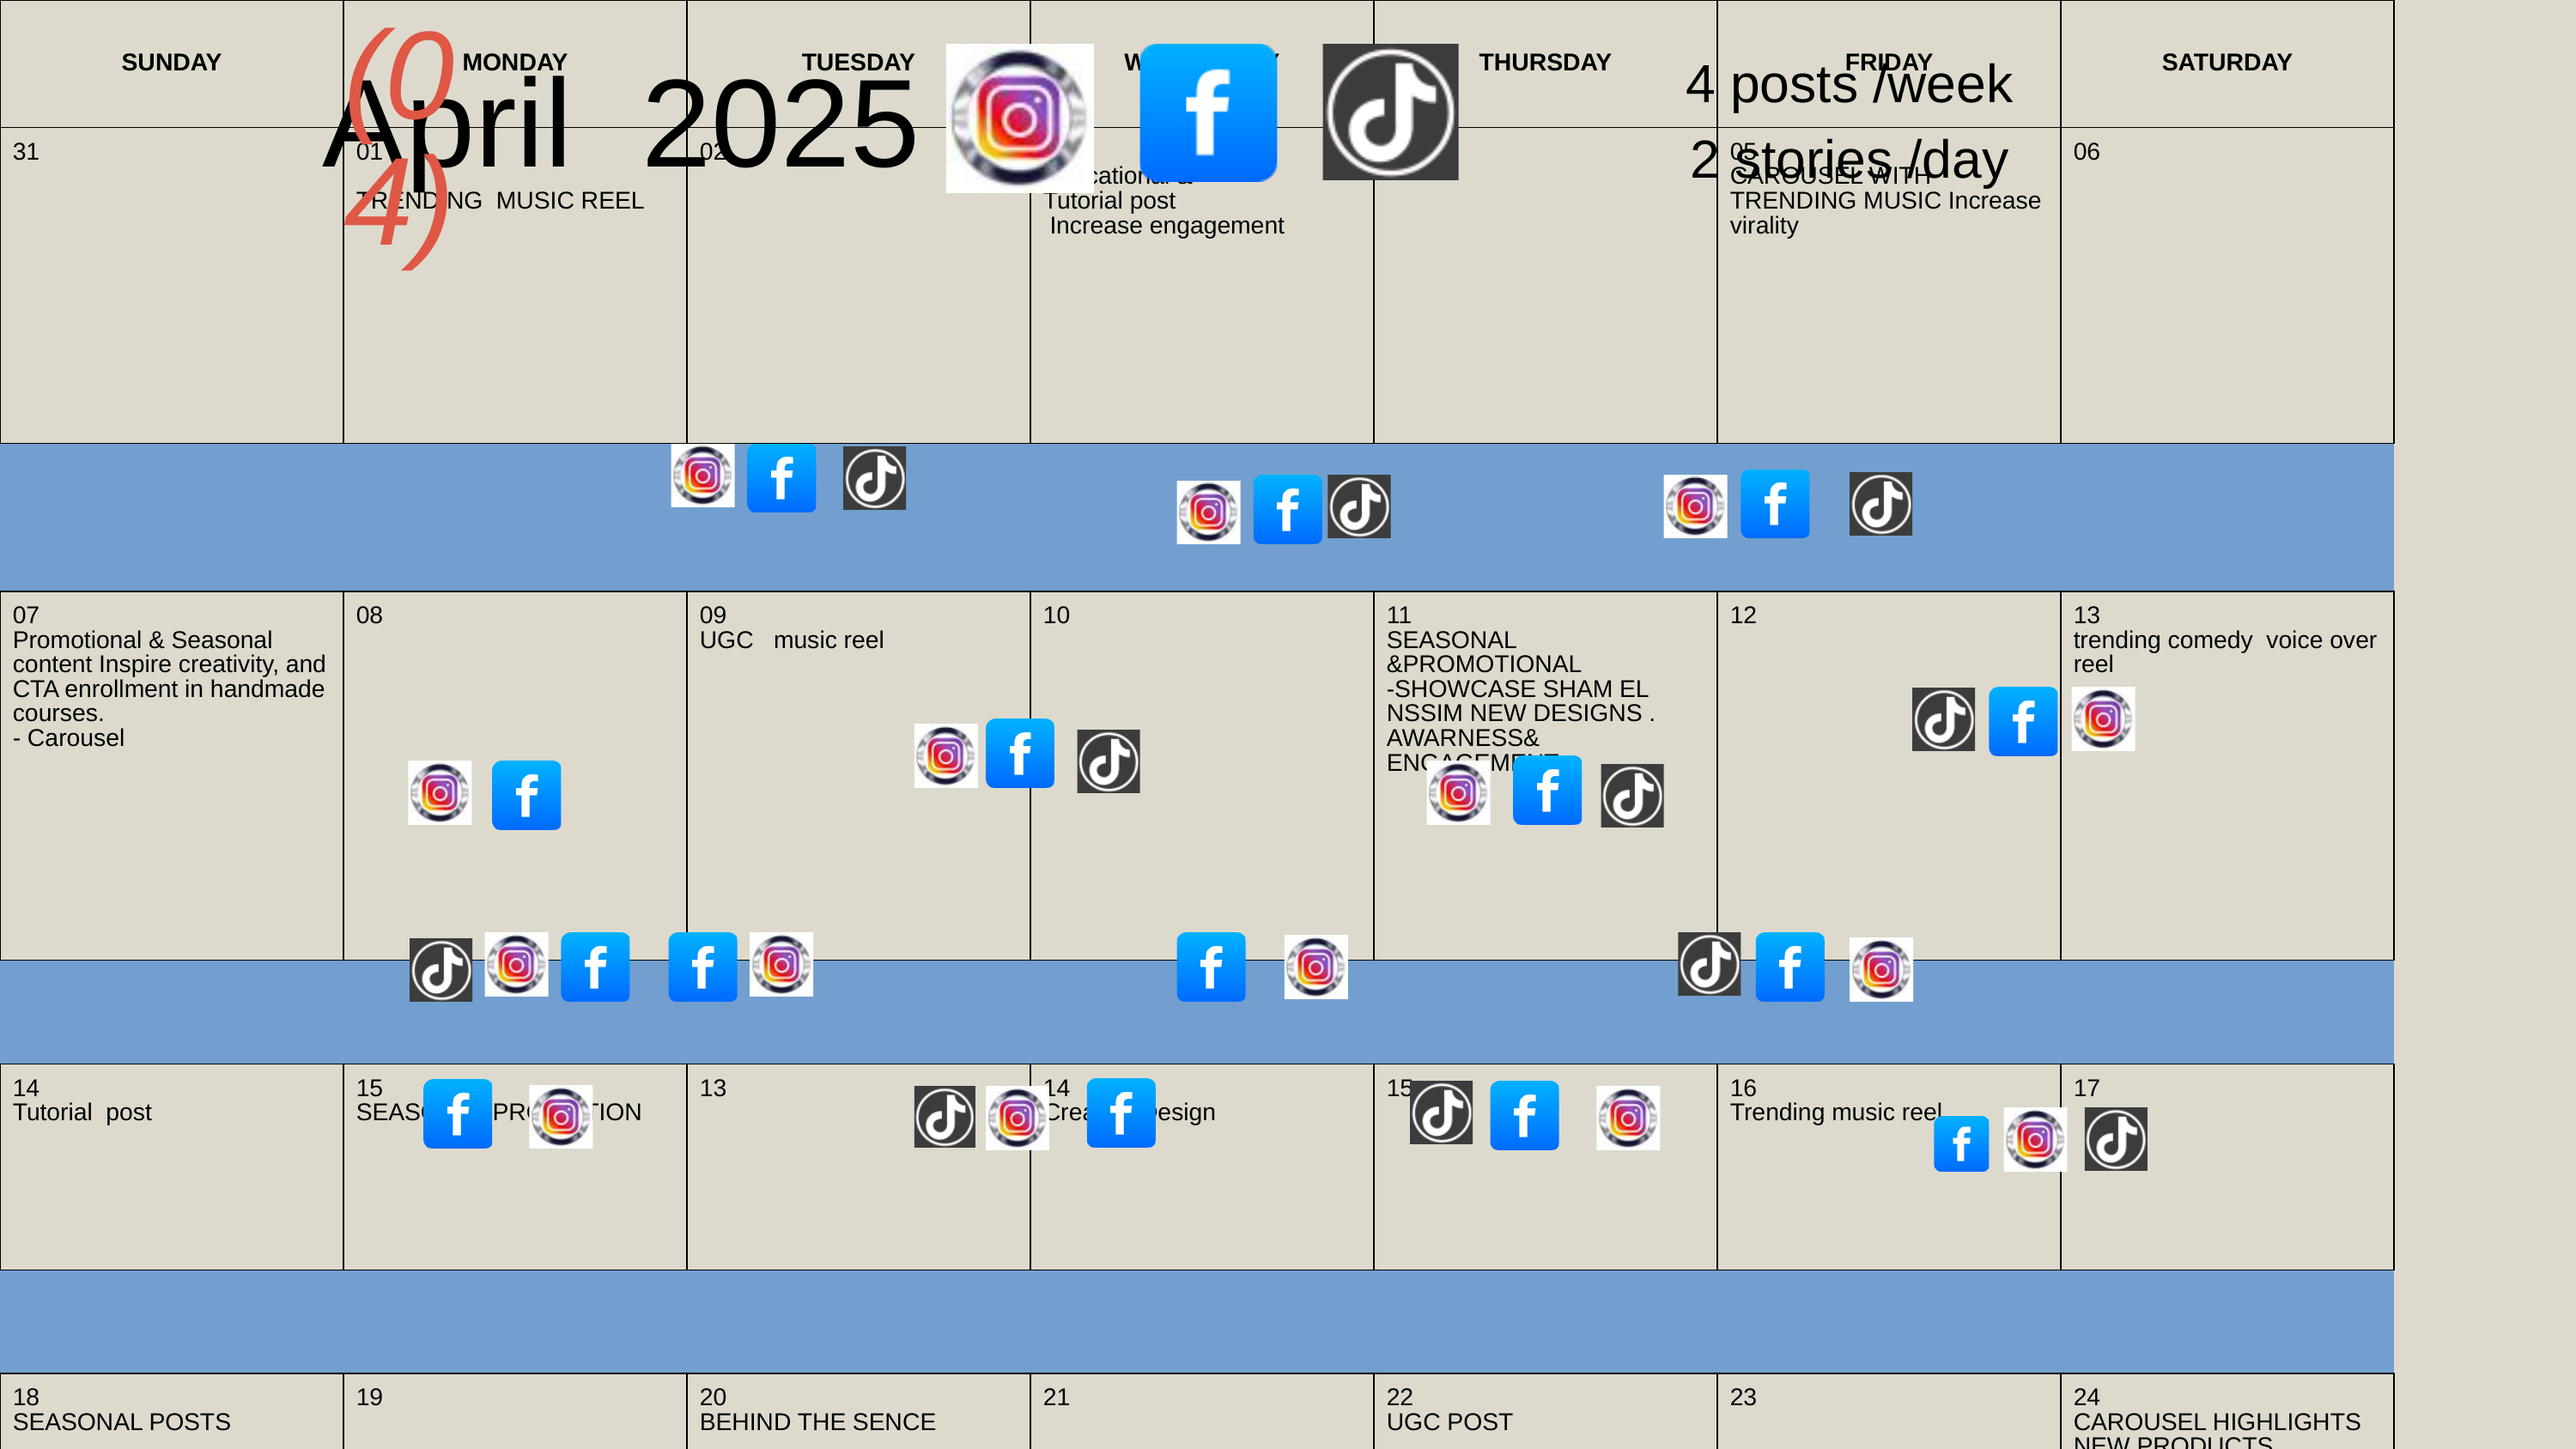

(04)
4 posts /week
2 stories /day

April  2025
| SUNDAY | MONDAY | TUESDAY | WEDNESDAY | THURSDAY | FRIDAY | SATURDAY |
| --- | --- | --- | --- | --- | --- | --- |
| 31 | 01 TRENDING MUSIC REEL | 02 | 03 Educational & Tutorial post Increase engagement | 04 | 05 CAROUSEL WITH TRENDING MUSIC Increase virality | 06 |
| 31 | 01 TRENDING MUSIC REEL | 02 | 03 Educational & Tutorial post Increase engagement | 04 | 05 CAROUSEL WITH TRENDING MUSIC Increase virality | 06 |
| 07 Promotional & Seasonal content Inspire creativity, and CTA enrollment in handmade courses. - Carousel | 08 | 09 UGC music reel | 10 | 11 SEASONAL &PROMOTIONAL -SHOWCASE SHAM EL NSSIM NEW DESIGNS . AWARNESS& ENGAGEMENT | 12 | 13 trending comedy voice over reel |
| 07 Promotional & Seasonal content Inspire creativity, and CTA enrollment in handmade courses. - Carousel | 08 | 09 UGC music reel | 10 | 11 SEASONAL &PROMOTIONAL -SHOWCASE SHAM EL NSSIM NEW DESIGNS . AWARNESS& ENGAGEMENT | 12 | 13 trending comedy voice over reel |
| 14 Tutorial post | 15 SEASONAL PROMOTION | 13 | 14 Creative Design | 15 | 16 Trending music reel | 17 |
| 14 Tutorial post | 15 SEASONAL PROMOTION | 13 | 14 Creative Design | 15 | 16 Trending music reel | 17 |
| 18 SEASONAL POSTS | 19 | 20 BEHIND THE SENCE | 21 | 22 UGC POST | 23 | 24 CAROUSEL HIGHLIGHTS NEW PRODUCTS |
| 18 SEASONAL POSTS | 19 | 20 BEHIND THE SENCE | 21 | 22 UGC POST | 23 | 24 CAROUSEL HIGHLIGHTS NEW PRODUCTS |
| 25 | 26 | 27 | 28 | 29 | 01 | 02 |
| 25 | 26 | 27 | 28 | 29 | 01 | 02 |